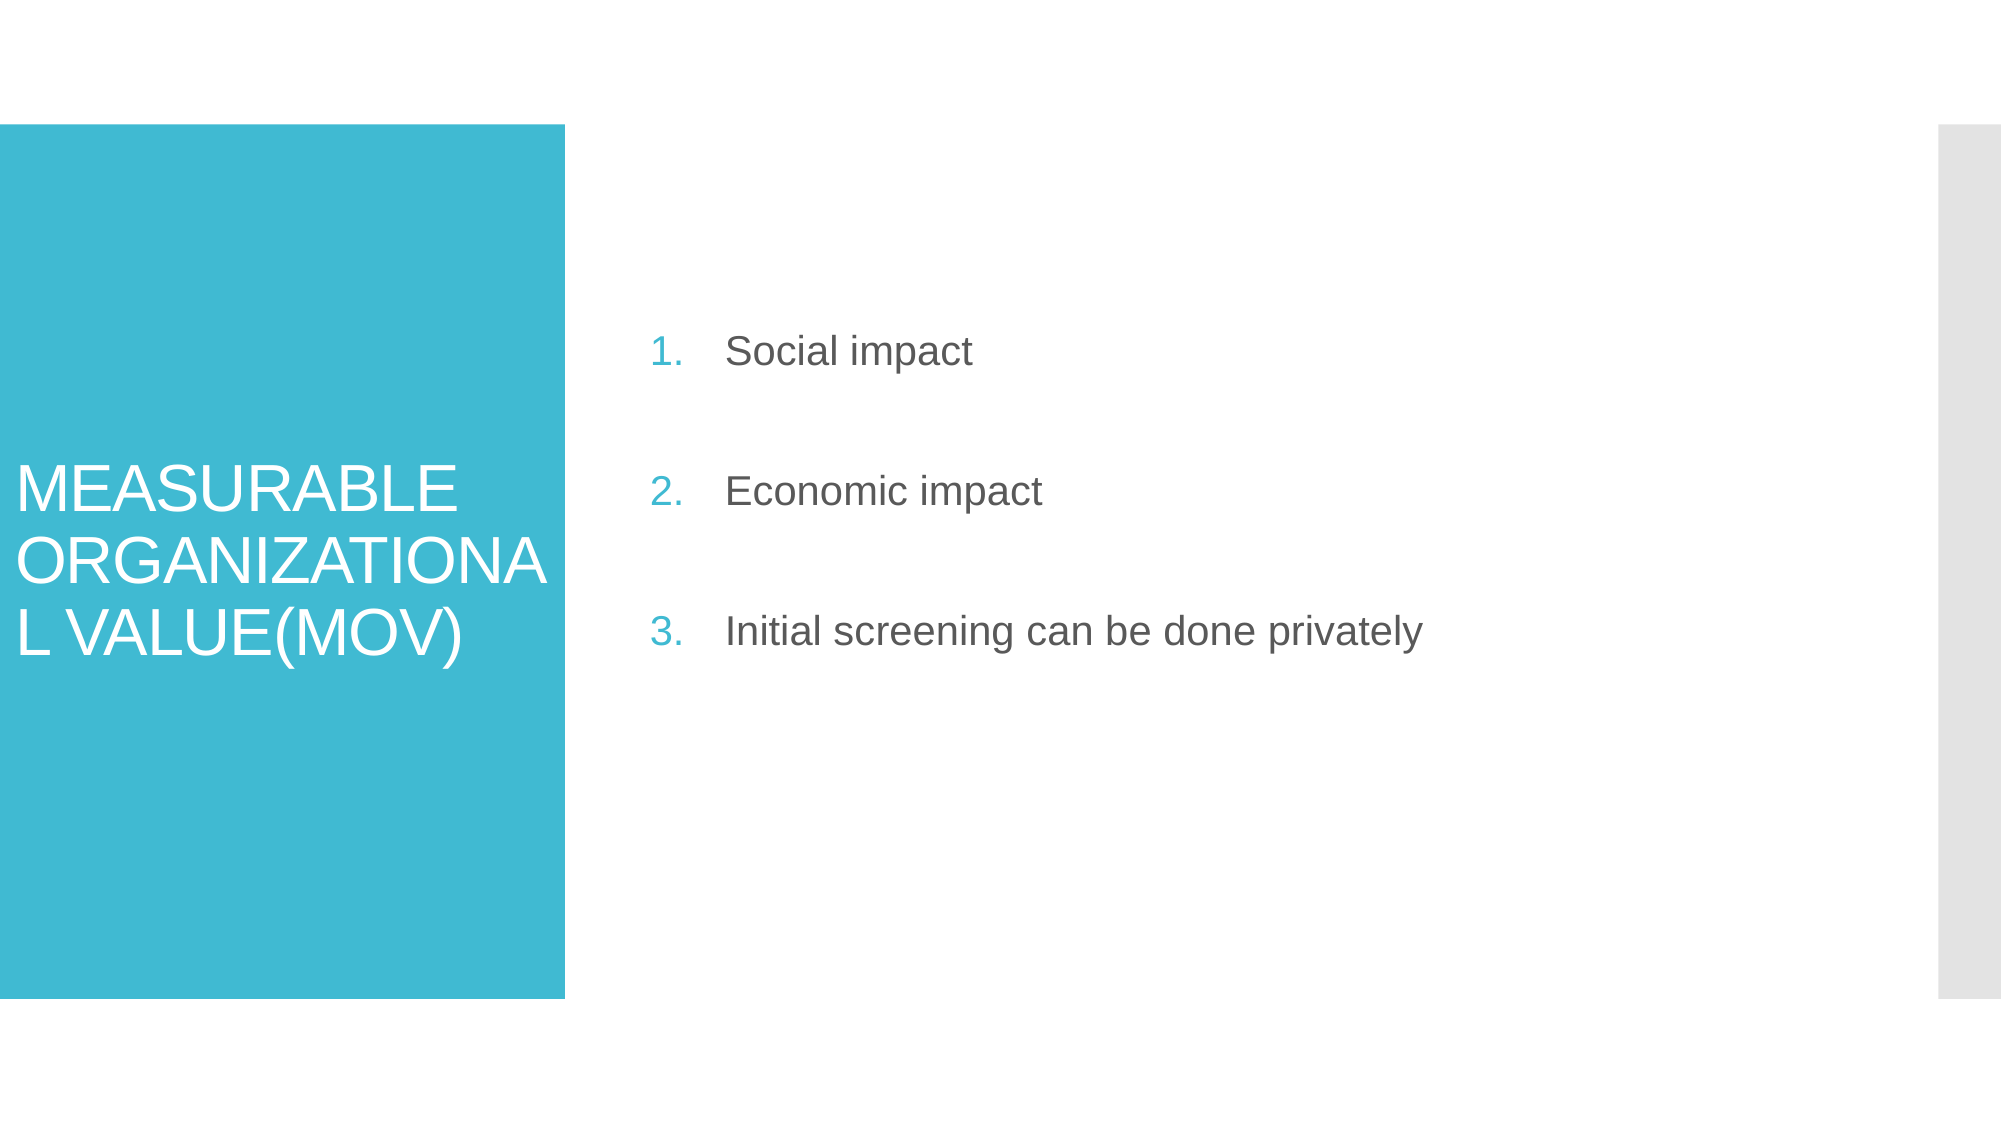

Social impact

Economic impact

Initial screening can be done privately

# MEASURABLE ORGANIZATIONAL VALUE(MOV)